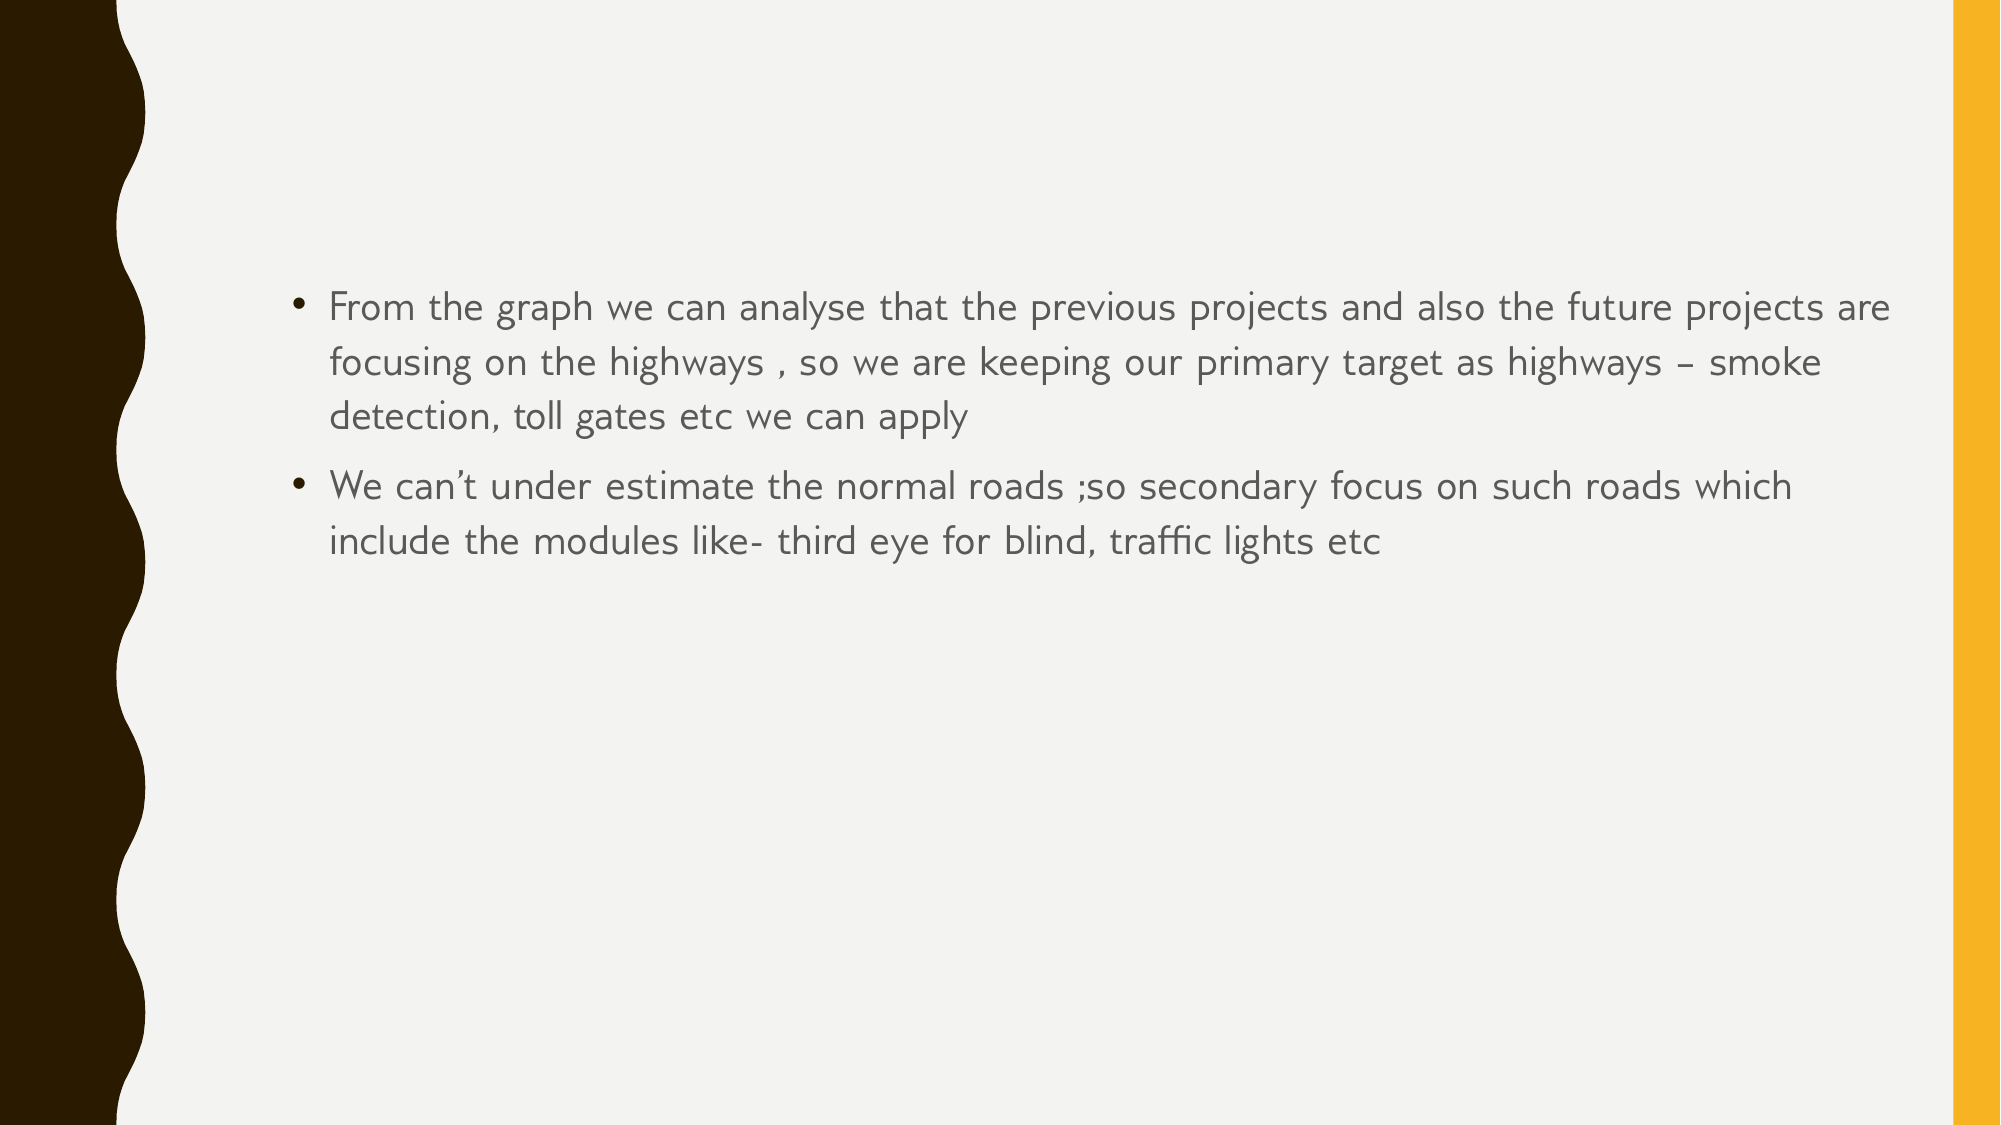

From the graph we can analyse that the previous projects and also the future projects are focusing on the highways , so we are keeping our primary target as highways – smoke detection, toll gates etc we can apply
We can’t under estimate the normal roads ;so secondary focus on such roads which include the modules like- third eye for blind, traffic lights etc